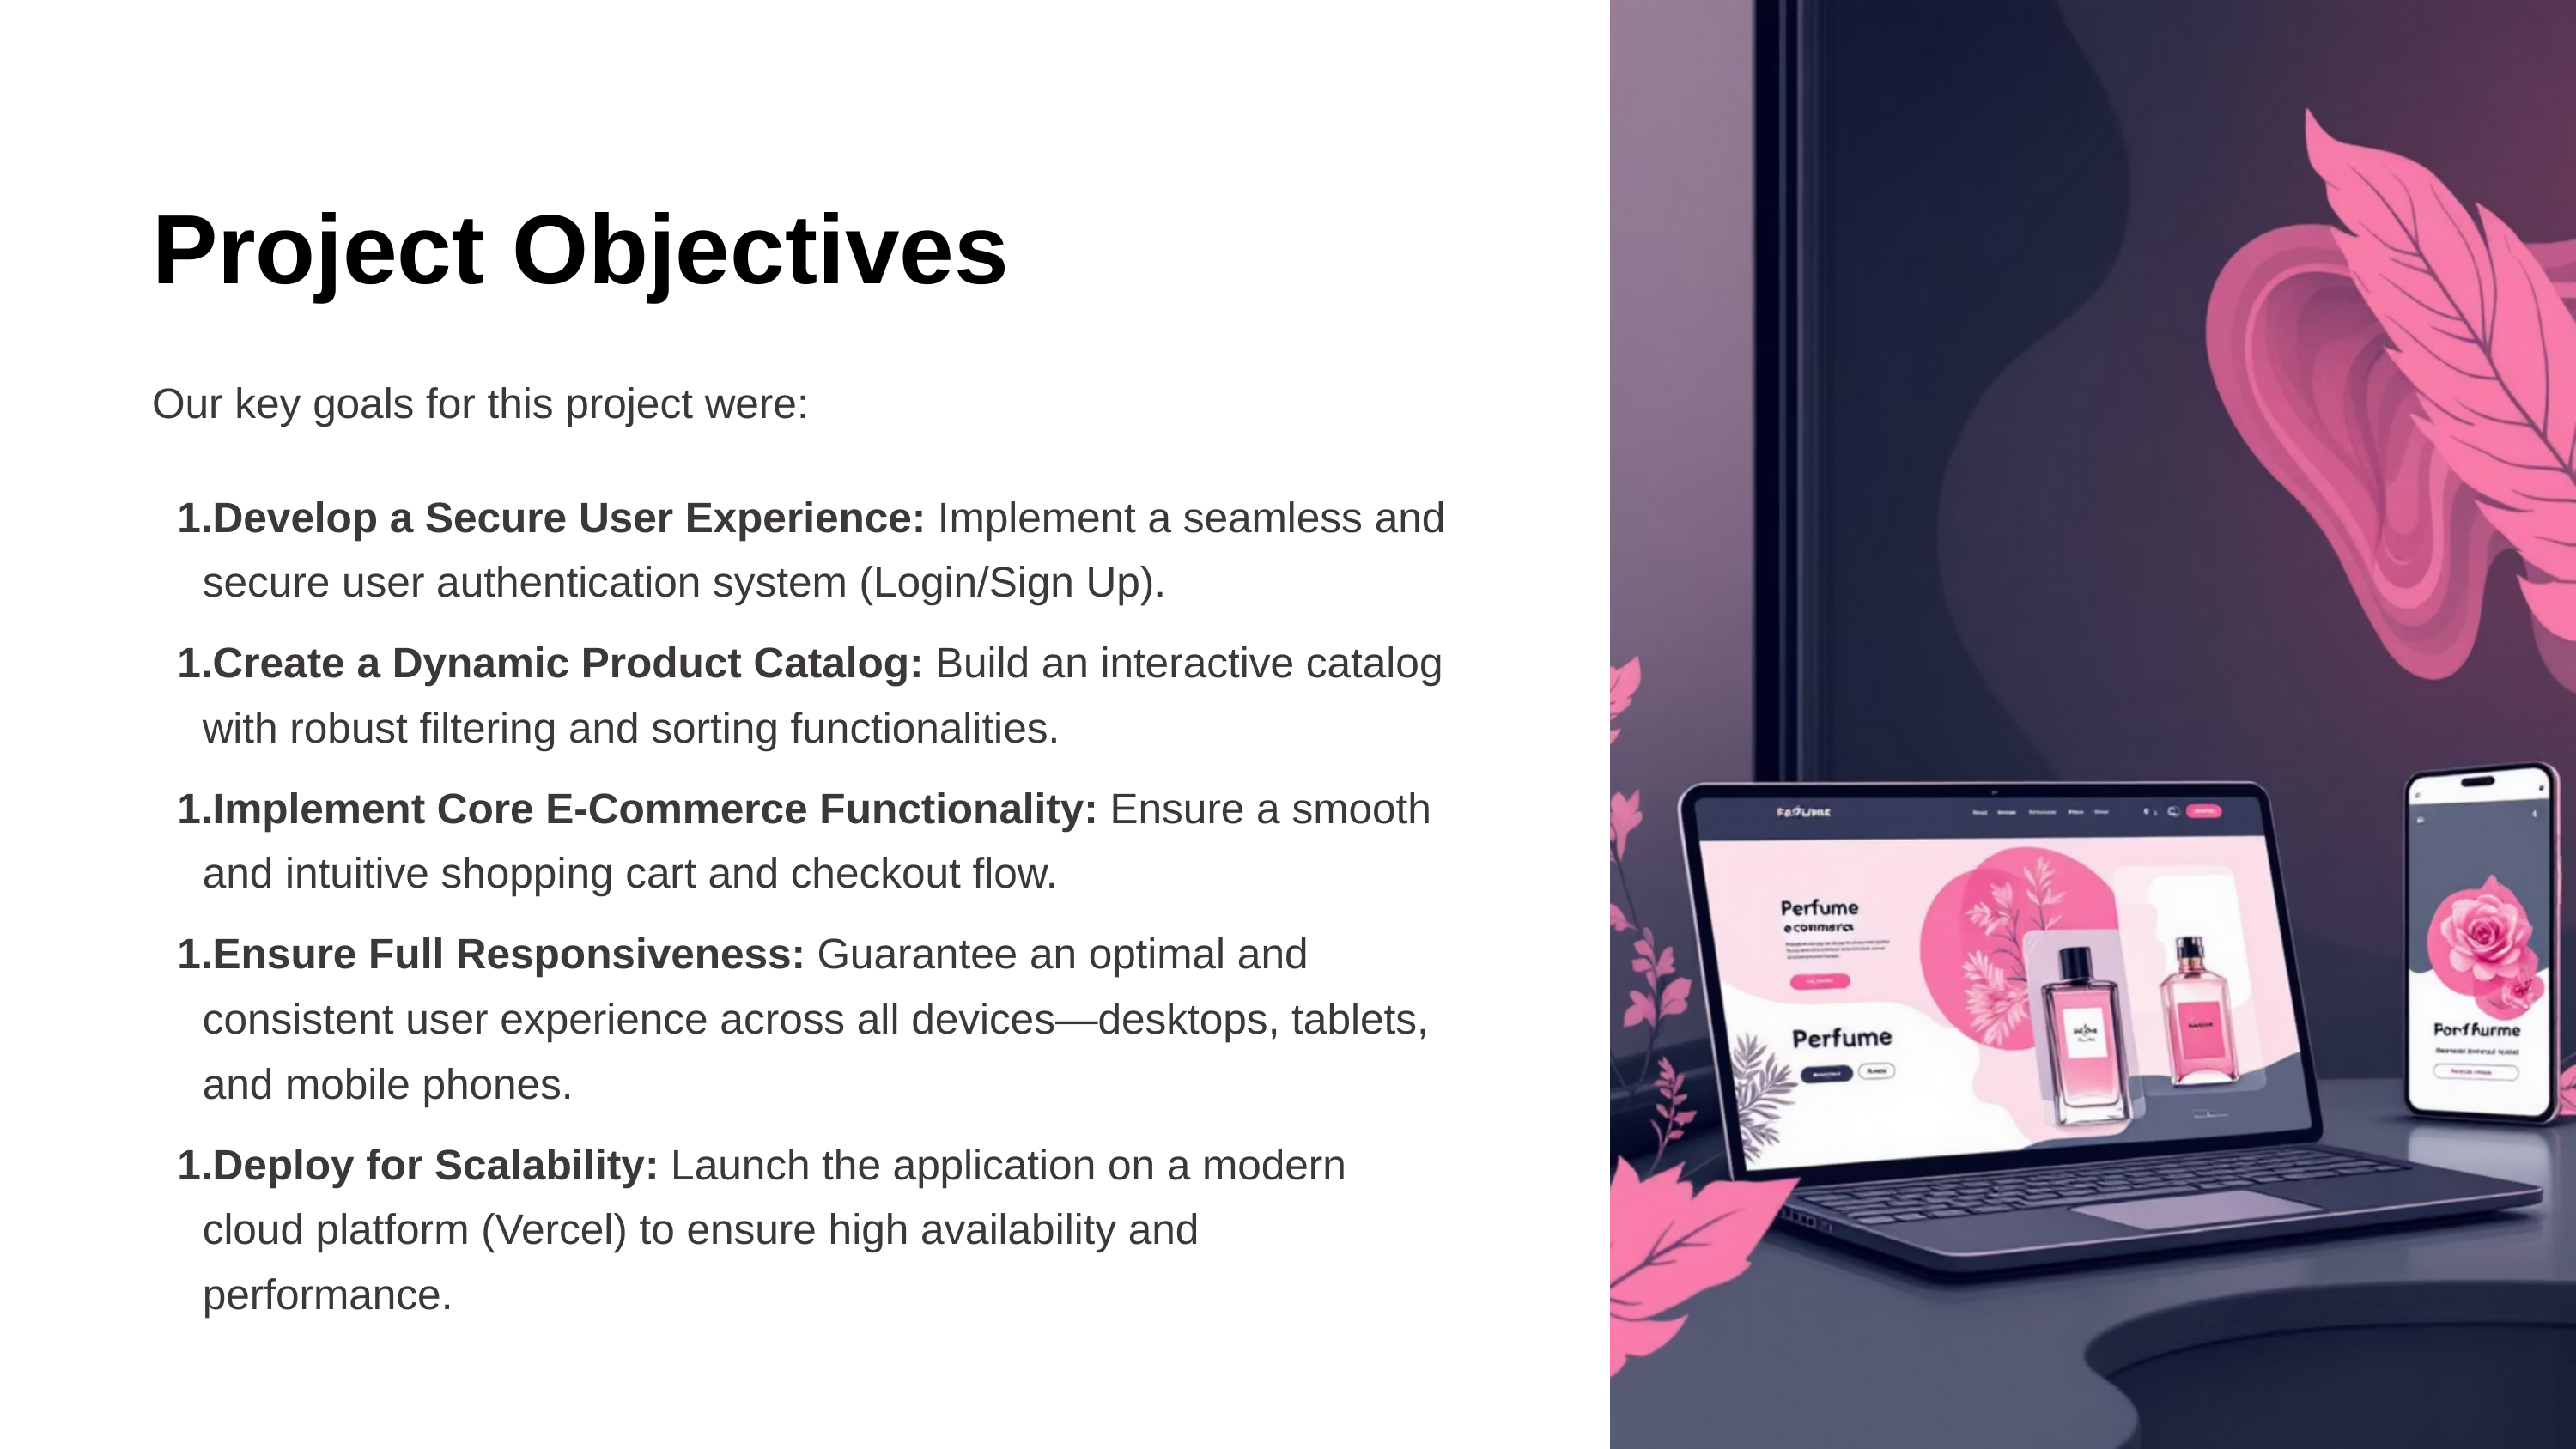

Project Objectives
Our key goals for this project were:
Develop a Secure User Experience: Implement a seamless and secure user authentication system (Login/Sign Up).
Create a Dynamic Product Catalog: Build an interactive catalog with robust filtering and sorting functionalities.
Implement Core E-Commerce Functionality: Ensure a smooth and intuitive shopping cart and checkout flow.
Ensure Full Responsiveness: Guarantee an optimal and consistent user experience across all devices—desktops, tablets, and mobile phones.
Deploy for Scalability: Launch the application on a modern cloud platform (Vercel) to ensure high availability and performance.